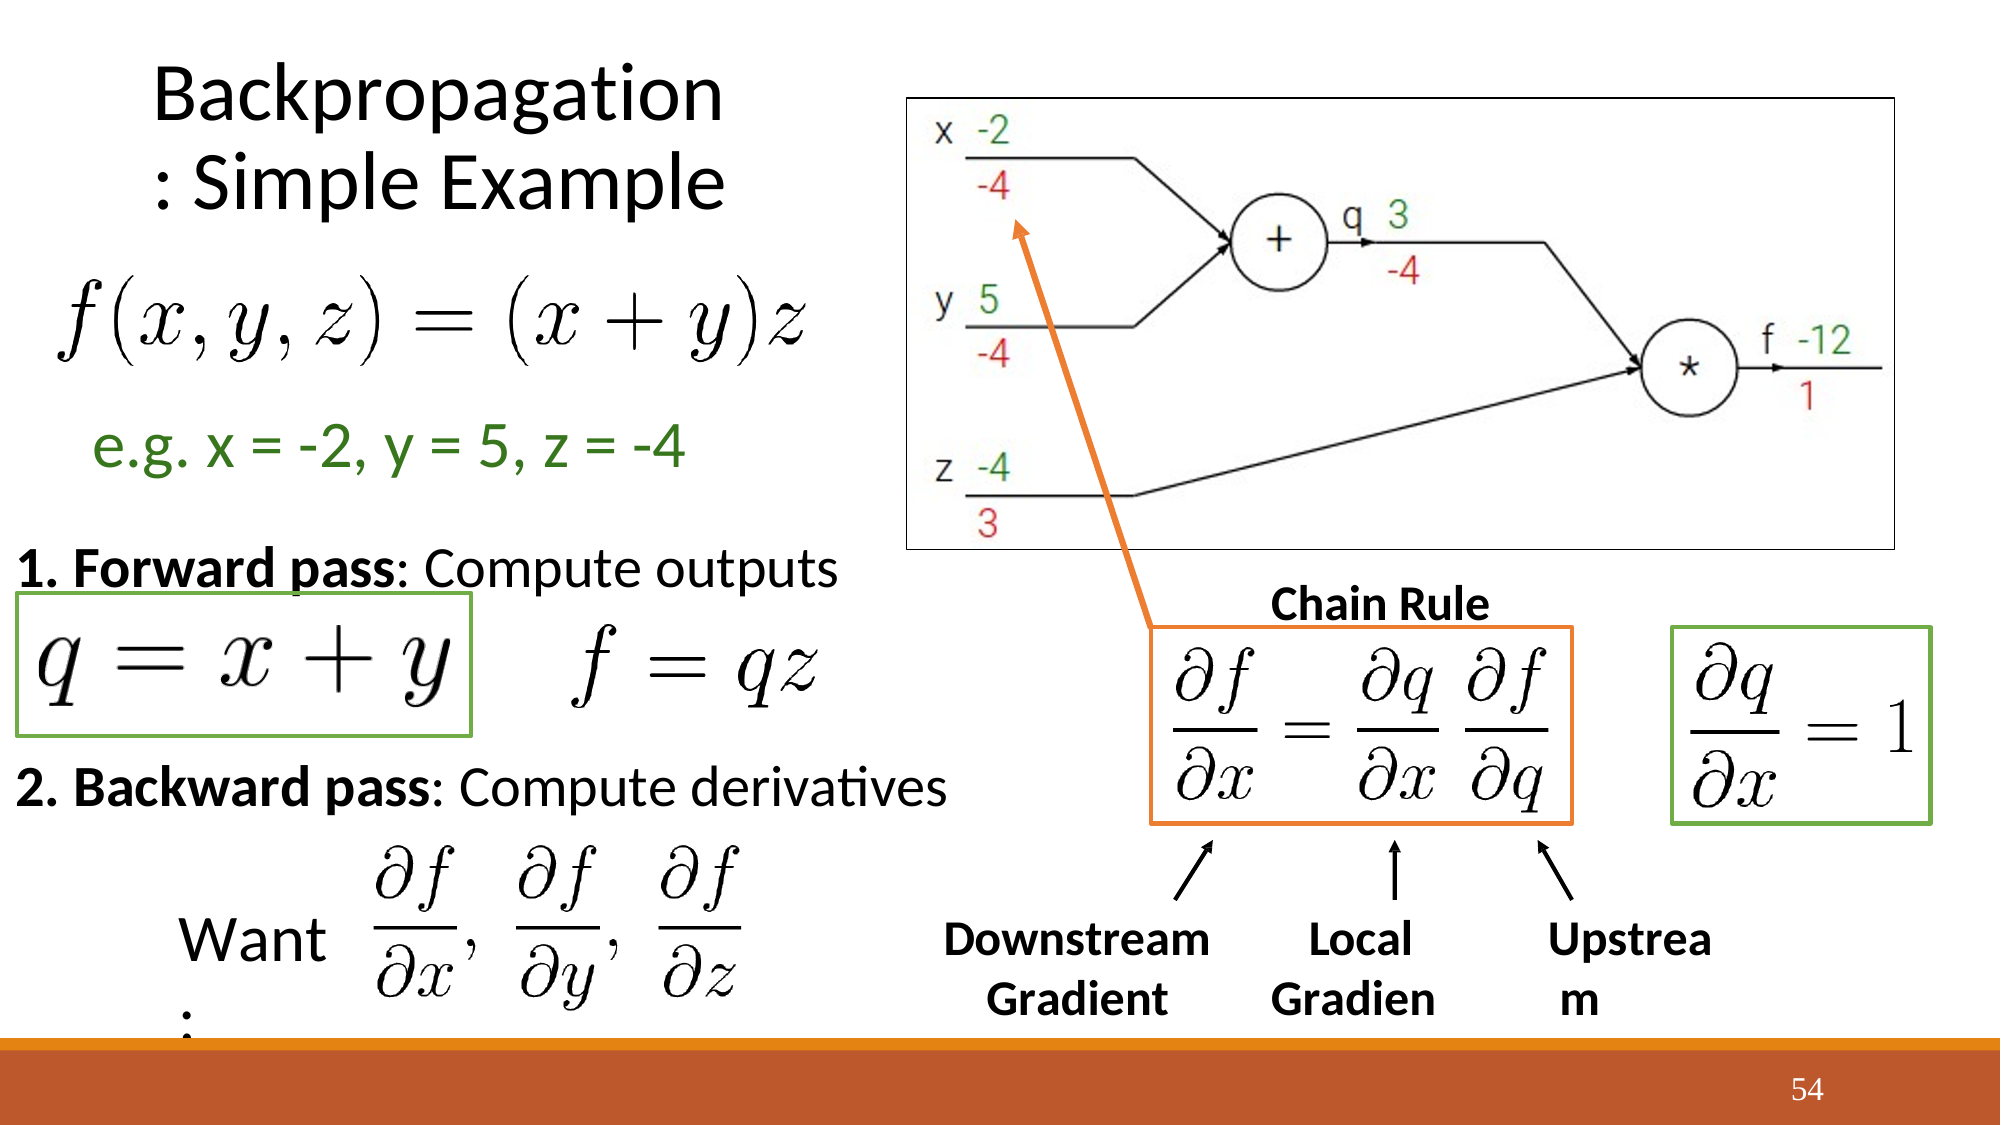

Backpropagation: Simple Example

e.g. x = -2, y = 5, z = -4
1. Forward pass: Compute outputs
Chain Rule

2. Backward pass: Compute derivatives

Want:
Local Gradient
Upstream Gradient
Downstream Gradient

54
Justin Johnson
September 23, 2019
Lecture 6 - 54